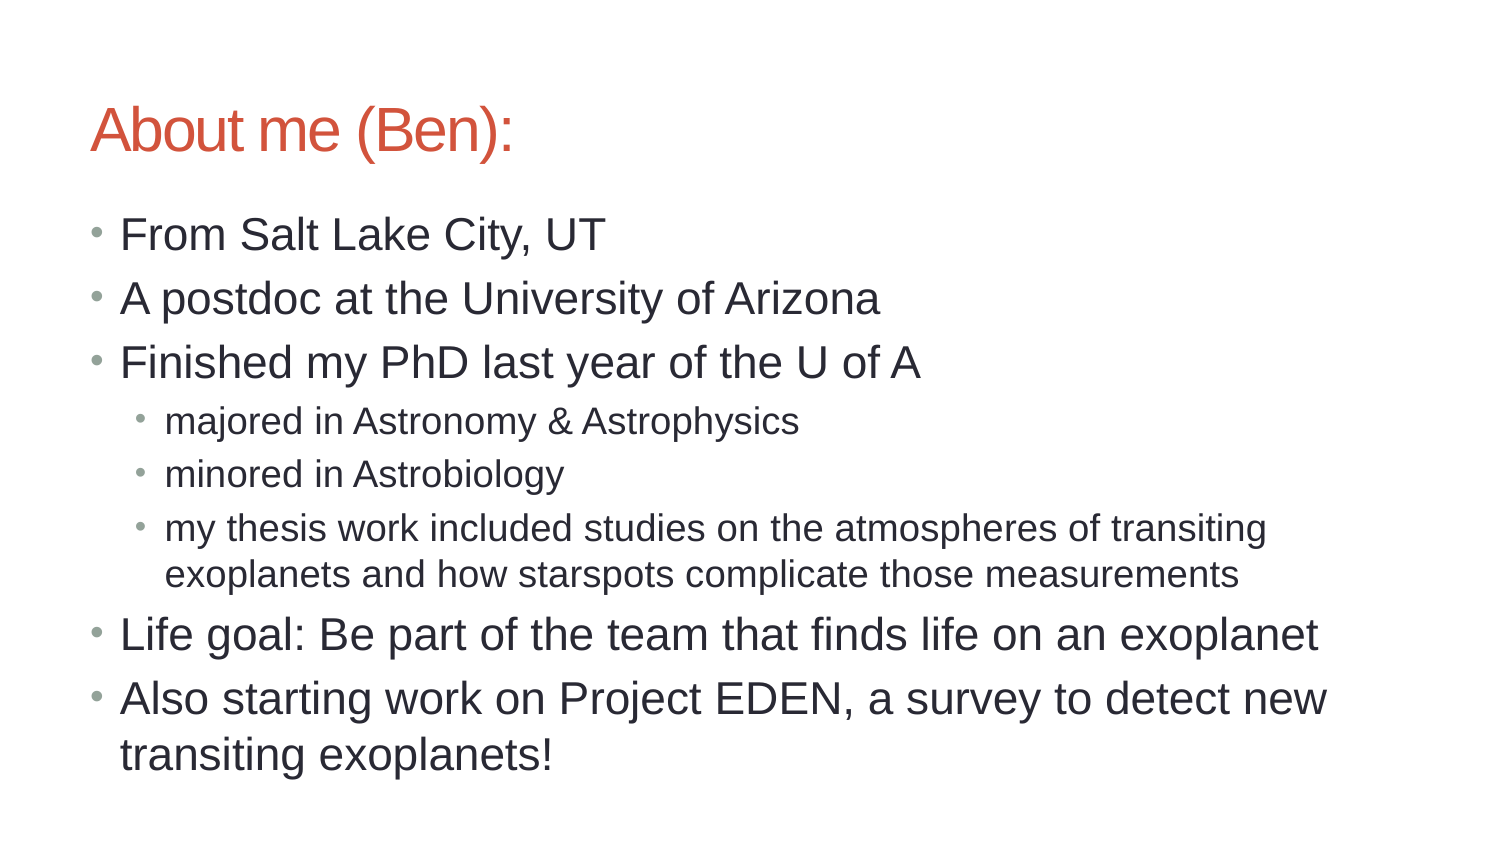

# About me (Ben):
From Salt Lake City, UT
A postdoc at the University of Arizona
Finished my PhD last year of the U of A
majored in Astronomy & Astrophysics
minored in Astrobiology
my thesis work included studies on the atmospheres of transiting exoplanets and how starspots complicate those measurements
Life goal: Be part of the team that finds life on an exoplanet
Also starting work on Project EDEN, a survey to detect new transiting exoplanets!